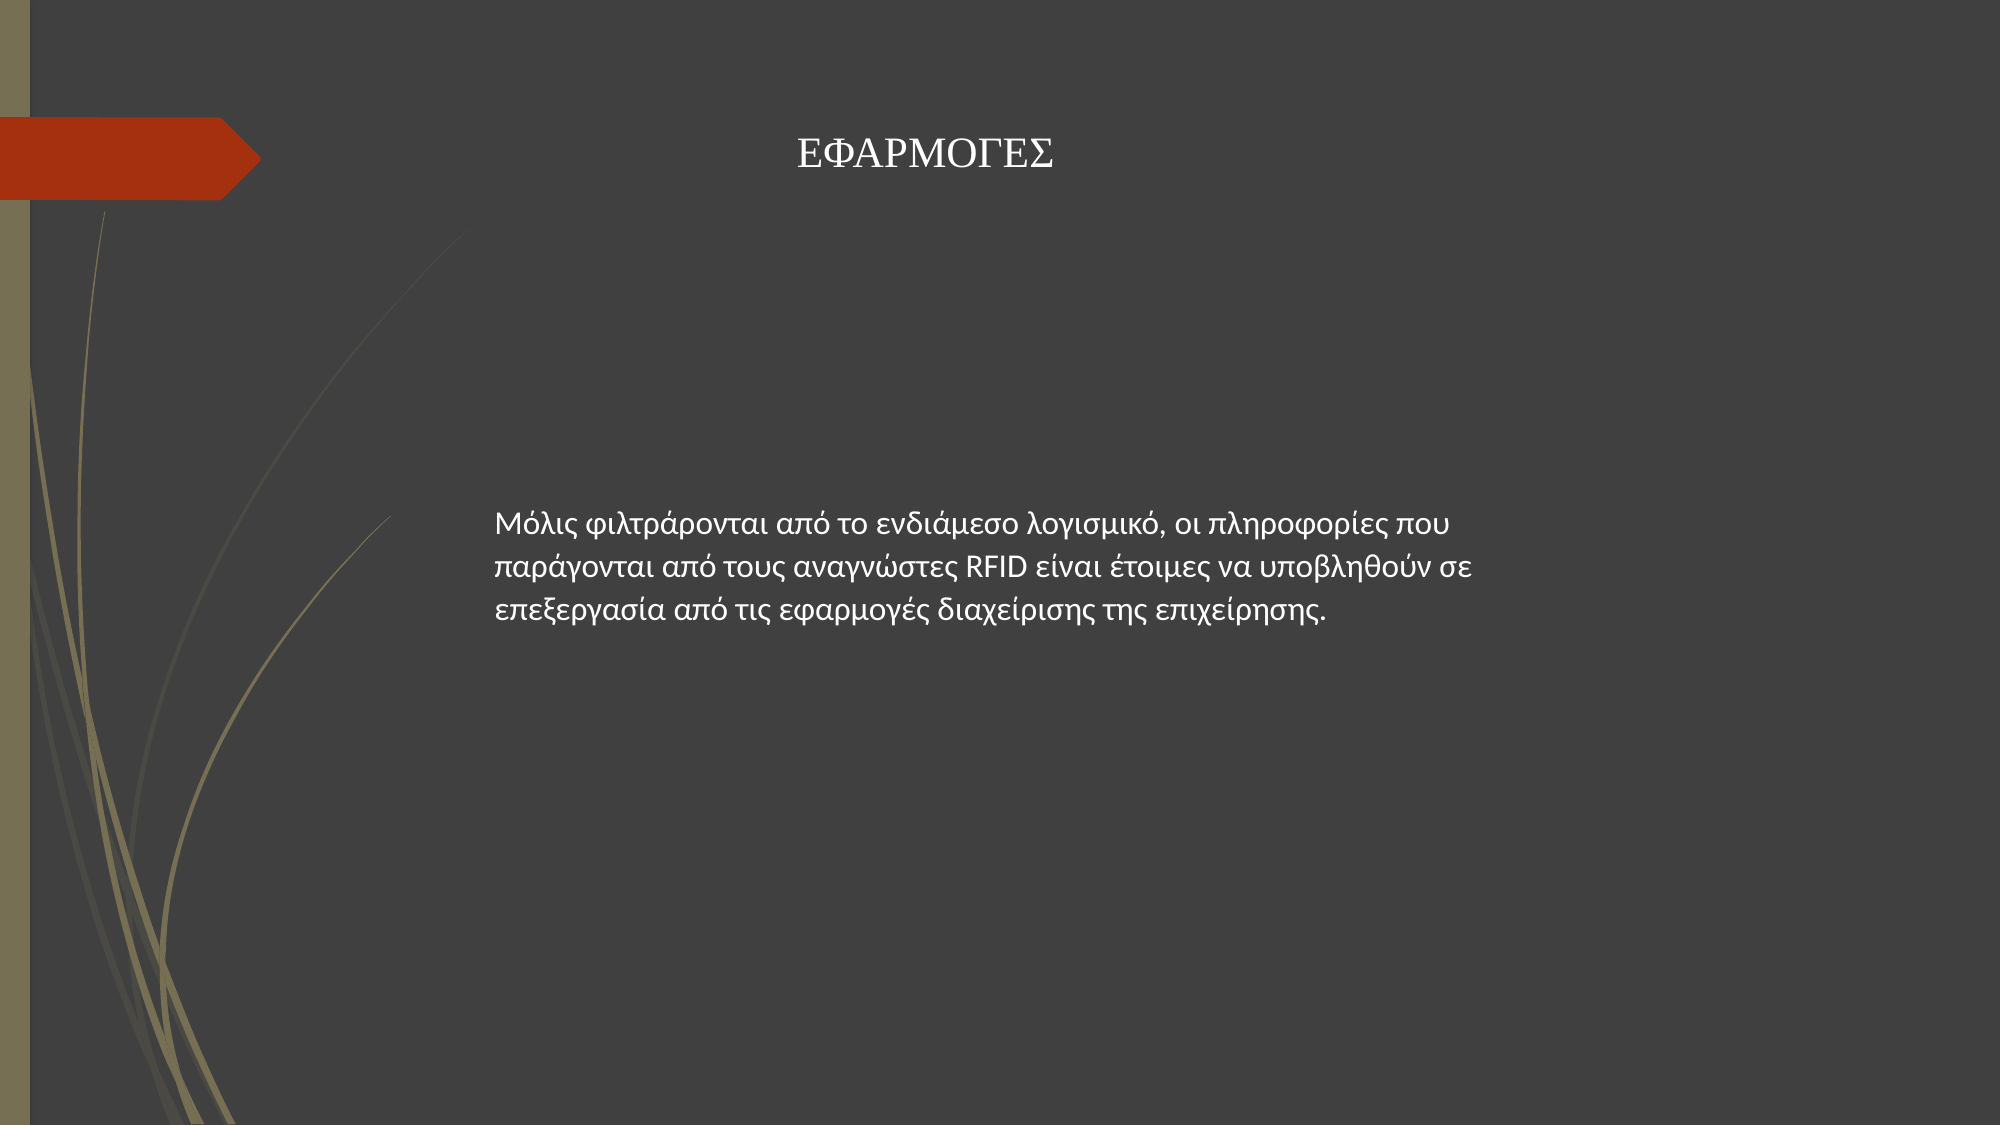

# ΕΦΑΡΜΟΓΕΣ
Μόλις φιλτράρονται από το ενδιάμεσο λογισμικό, οι πληροφορίες που παράγονται από τους αναγνώστες RFID είναι έτοιμες να υποβληθούν σε επεξεργασία από τις εφαρμογές διαχείρισης της επιχείρησης.